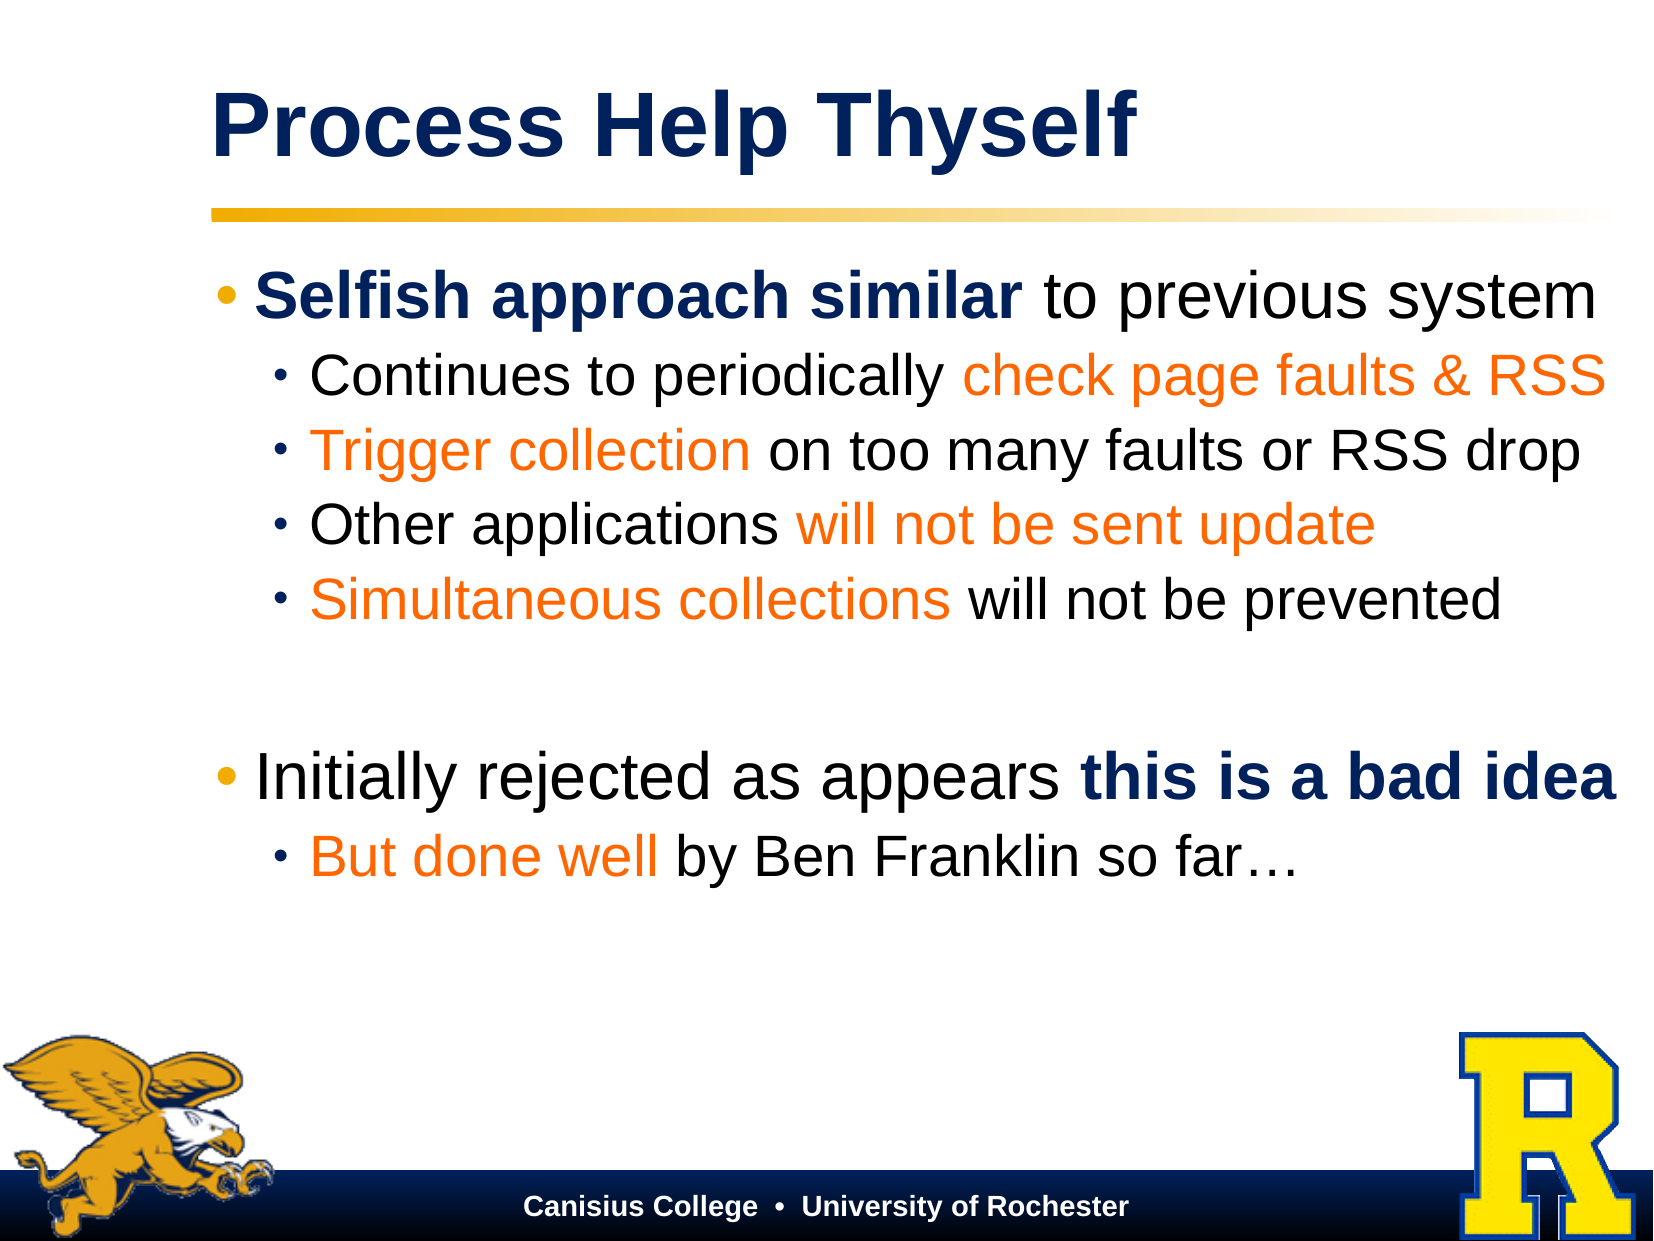

# Process Help Thyself
Selfish approach similar to previous system
Continues to periodically check page faults & RSS
Trigger collection on too many faults or RSS drop
Other applications will not be sent update
Simultaneous collections will not be prevented

Initially rejected as appears this is a bad idea
But done well by Ben Franklin so far…